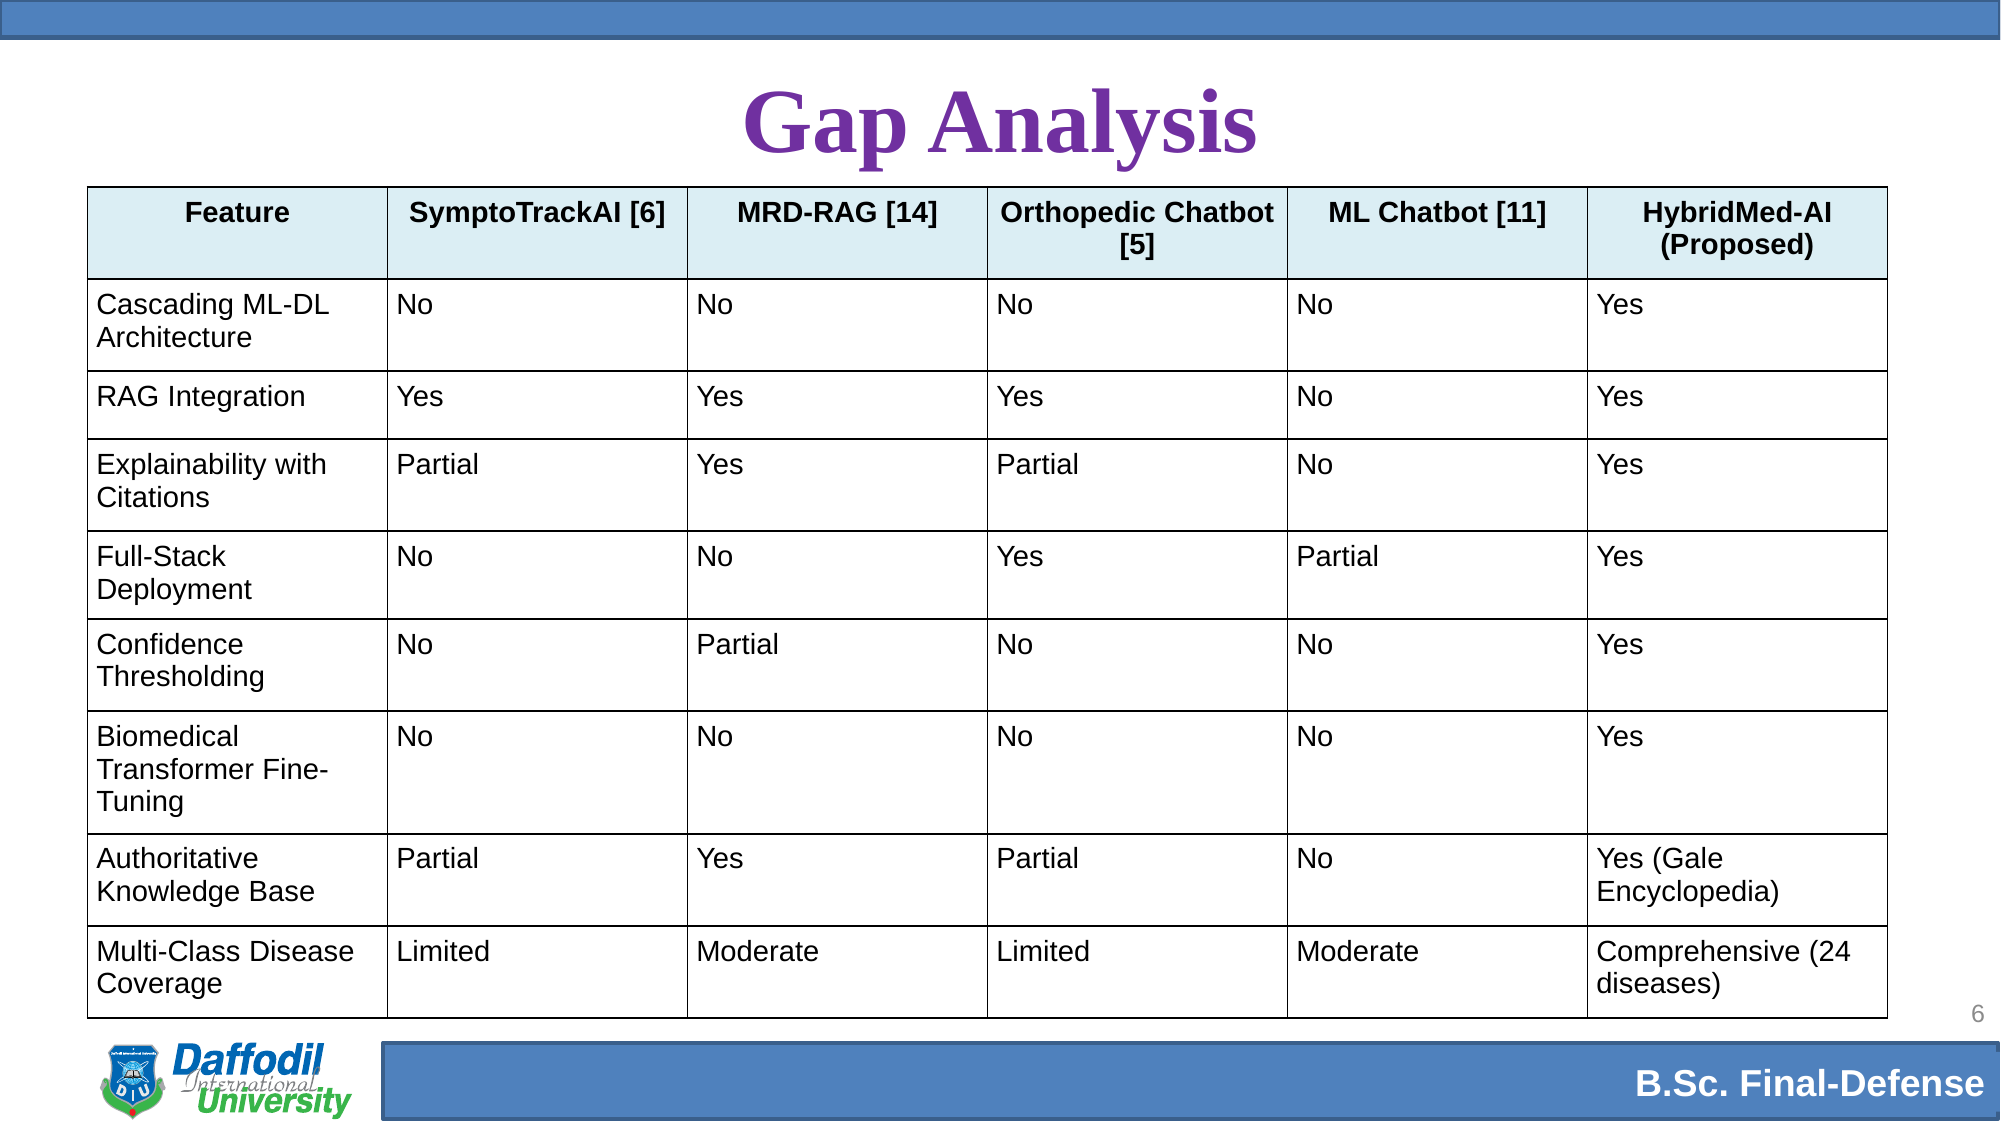

# Gap Analysis
| Feature | SymptoTrackAI [6] | MRD-RAG [14] | Orthopedic Chatbot [5] | ML Chatbot [11] | HybridMed-AI (Proposed) |
| --- | --- | --- | --- | --- | --- |
| Cascading ML-DL Architecture | No | No | No | No | Yes |
| RAG Integration | Yes | Yes | Yes | No | Yes |
| Explainability with Citations | Partial | Yes | Partial | No | Yes |
| Full-Stack Deployment | No | No | Yes | Partial | Yes |
| Confidence Thresholding | No | Partial | No | No | Yes |
| Biomedical Transformer Fine-Tuning | No | No | No | No | Yes |
| Authoritative Knowledge Base | Partial | Yes | Partial | No | Yes (Gale Encyclopedia) |
| Multi-Class Disease Coverage | Limited | Moderate | Limited | Moderate | Comprehensive (24 diseases) |
6
B.Sc. Final-Defense